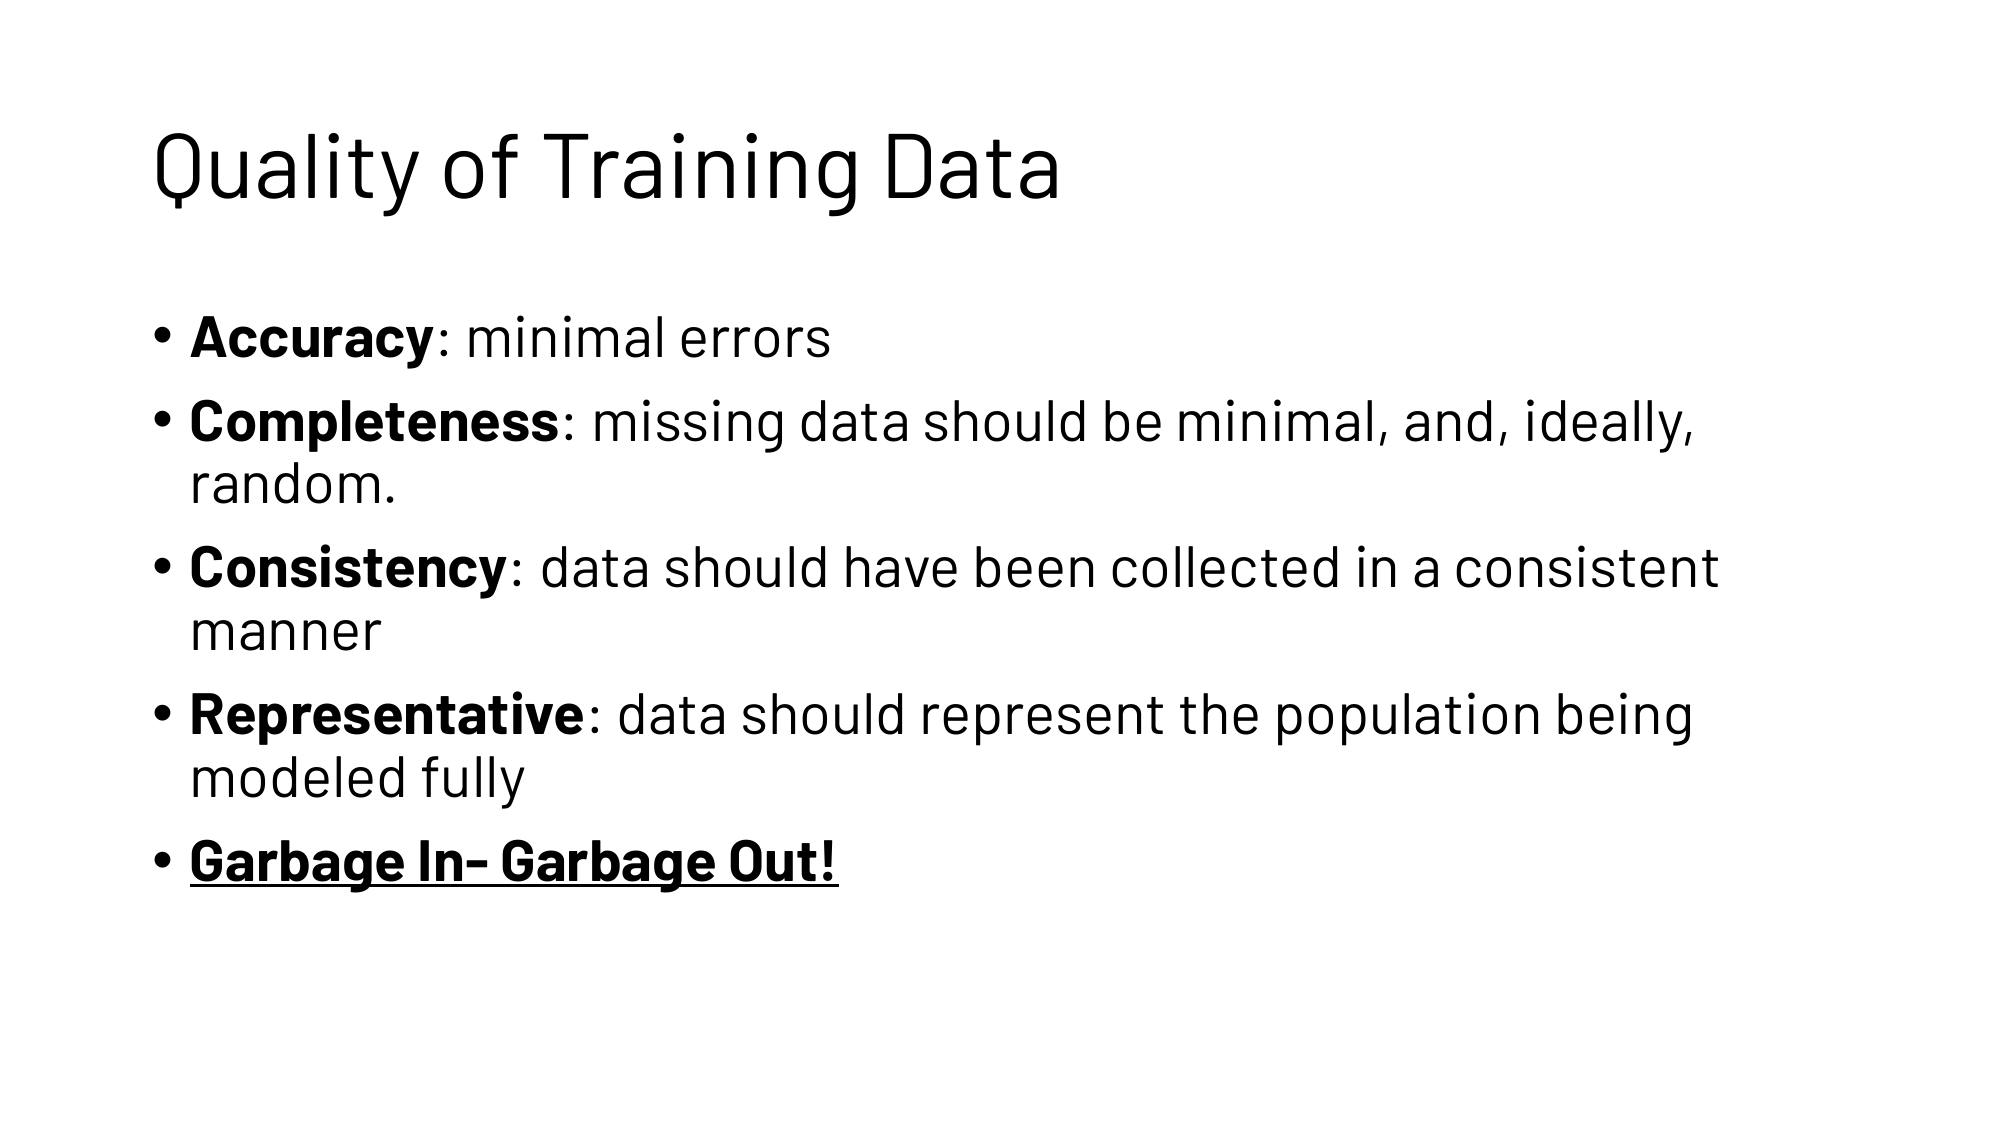

# Quality of Training Data
Accuracy: minimal errors
Completeness: missing data should be minimal, and, ideally, random.
Consistency: data should have been collected in a consistent manner
Representative: data should represent the population being modeled fully
Garbage In- Garbage Out!